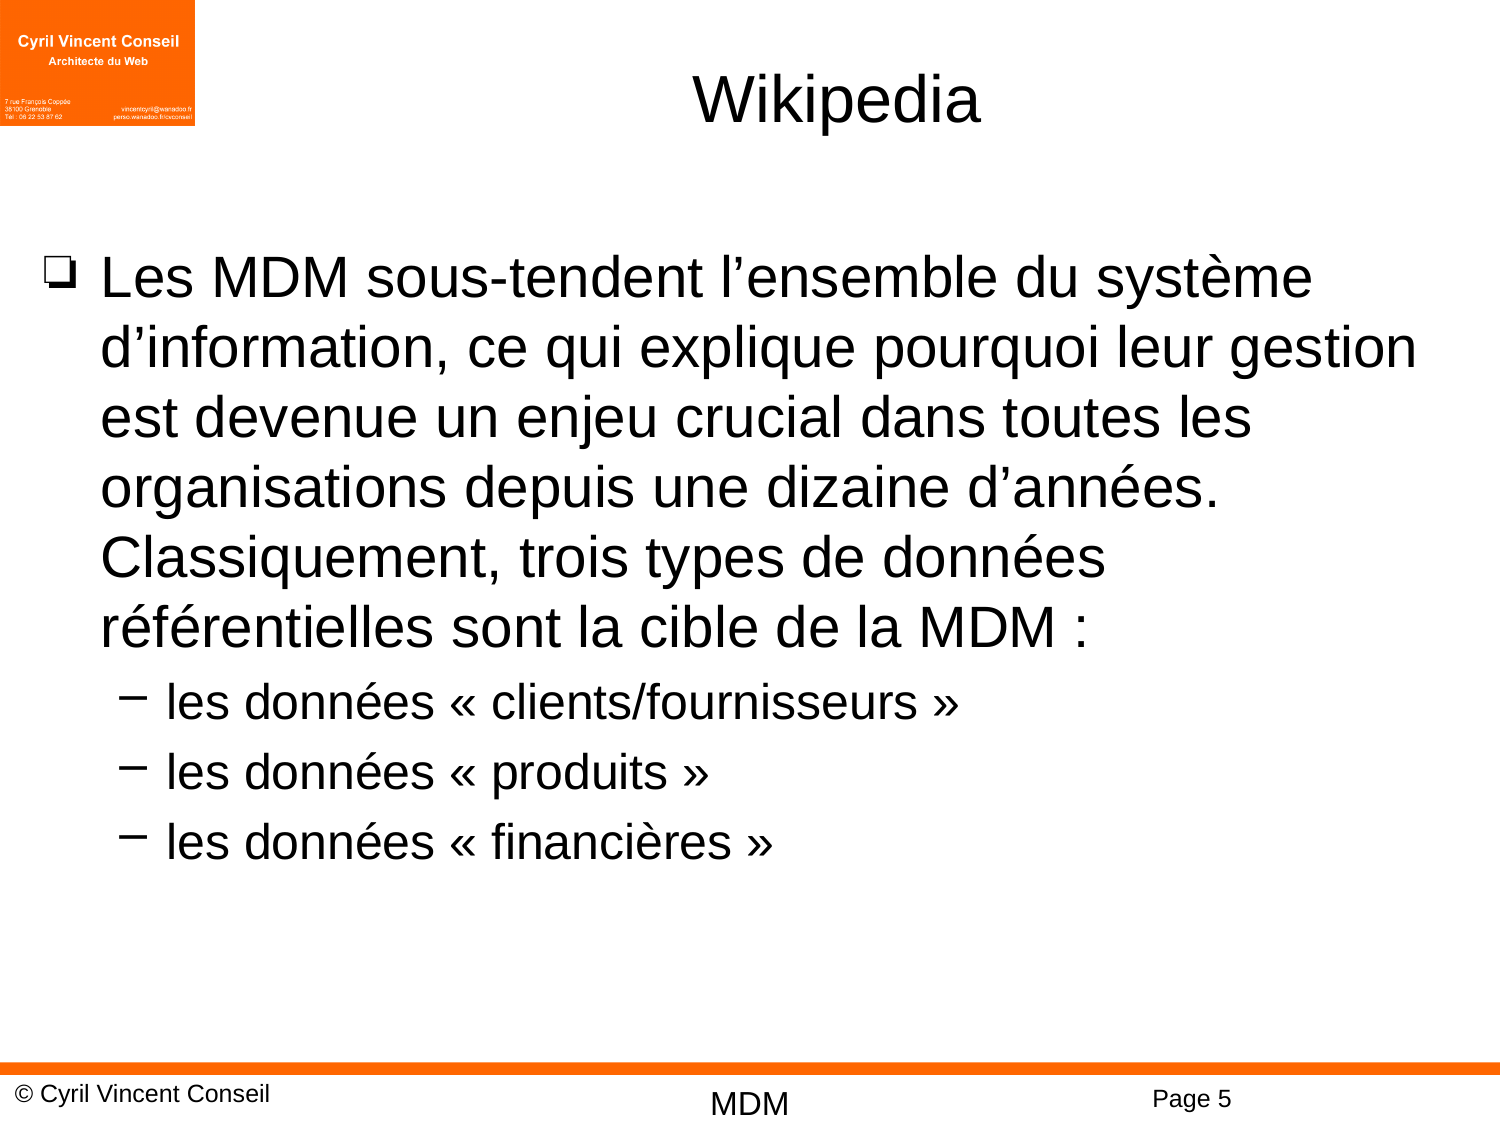

# Wikipedia
Les MDM sous-tendent l’ensemble du système d’information, ce qui explique pourquoi leur gestion est devenue un enjeu crucial dans toutes les organisations depuis une dizaine d’années. Classiquement, trois types de données référentielles sont la cible de la MDM :
les données « clients/fournisseurs »
les données « produits »
les données « financières »